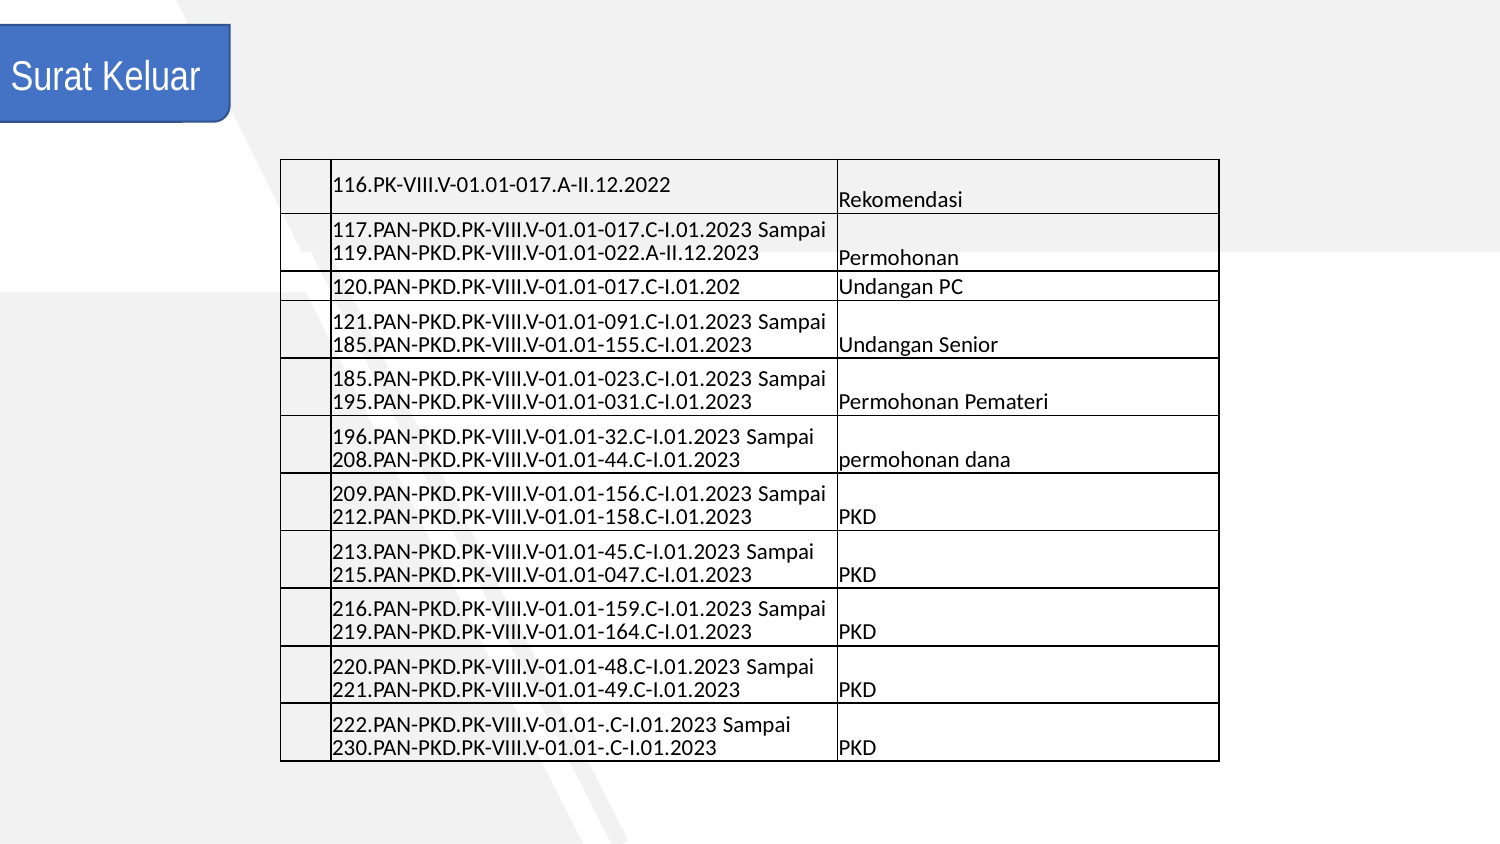

Surat Keluar
|  | 116.PK-VIII.V-01.01-017.A-II.12.2022 | Rekomendasi |
| --- | --- | --- |
|  | 117.PAN-PKD.PK-VIII.V-01.01-017.C-I.01.2023 Sampai 119.PAN-PKD.PK-VIII.V-01.01-022.A-II.12.2023 | Permohonan |
|  | 120.PAN-PKD.PK-VIII.V-01.01-017.C-I.01.202 | Undangan PC |
|  | 121.PAN-PKD.PK-VIII.V-01.01-091.C-I.01.2023 Sampai 185.PAN-PKD.PK-VIII.V-01.01-155.C-I.01.2023 | Undangan Senior |
|  | 185.PAN-PKD.PK-VIII.V-01.01-023.C-I.01.2023 Sampai 195.PAN-PKD.PK-VIII.V-01.01-031.C-I.01.2023 | Permohonan Pemateri |
|  | 196.PAN-PKD.PK-VIII.V-01.01-32.C-I.01.2023 Sampai 208.PAN-PKD.PK-VIII.V-01.01-44.C-I.01.2023 | permohonan dana |
|  | 209.PAN-PKD.PK-VIII.V-01.01-156.C-I.01.2023 Sampai 212.PAN-PKD.PK-VIII.V-01.01-158.C-I.01.2023 | PKD |
|  | 213.PAN-PKD.PK-VIII.V-01.01-45.C-I.01.2023 Sampai 215.PAN-PKD.PK-VIII.V-01.01-047.C-I.01.2023 | PKD |
|  | 216.PAN-PKD.PK-VIII.V-01.01-159.C-I.01.2023 Sampai 219.PAN-PKD.PK-VIII.V-01.01-164.C-I.01.2023 | PKD |
|  | 220.PAN-PKD.PK-VIII.V-01.01-48.C-I.01.2023 Sampai 221.PAN-PKD.PK-VIII.V-01.01-49.C-I.01.2023 | PKD |
|  | 222.PAN-PKD.PK-VIII.V-01.01-.C-I.01.2023 Sampai 230.PAN-PKD.PK-VIII.V-01.01-.C-I.01.2023 | PKD |